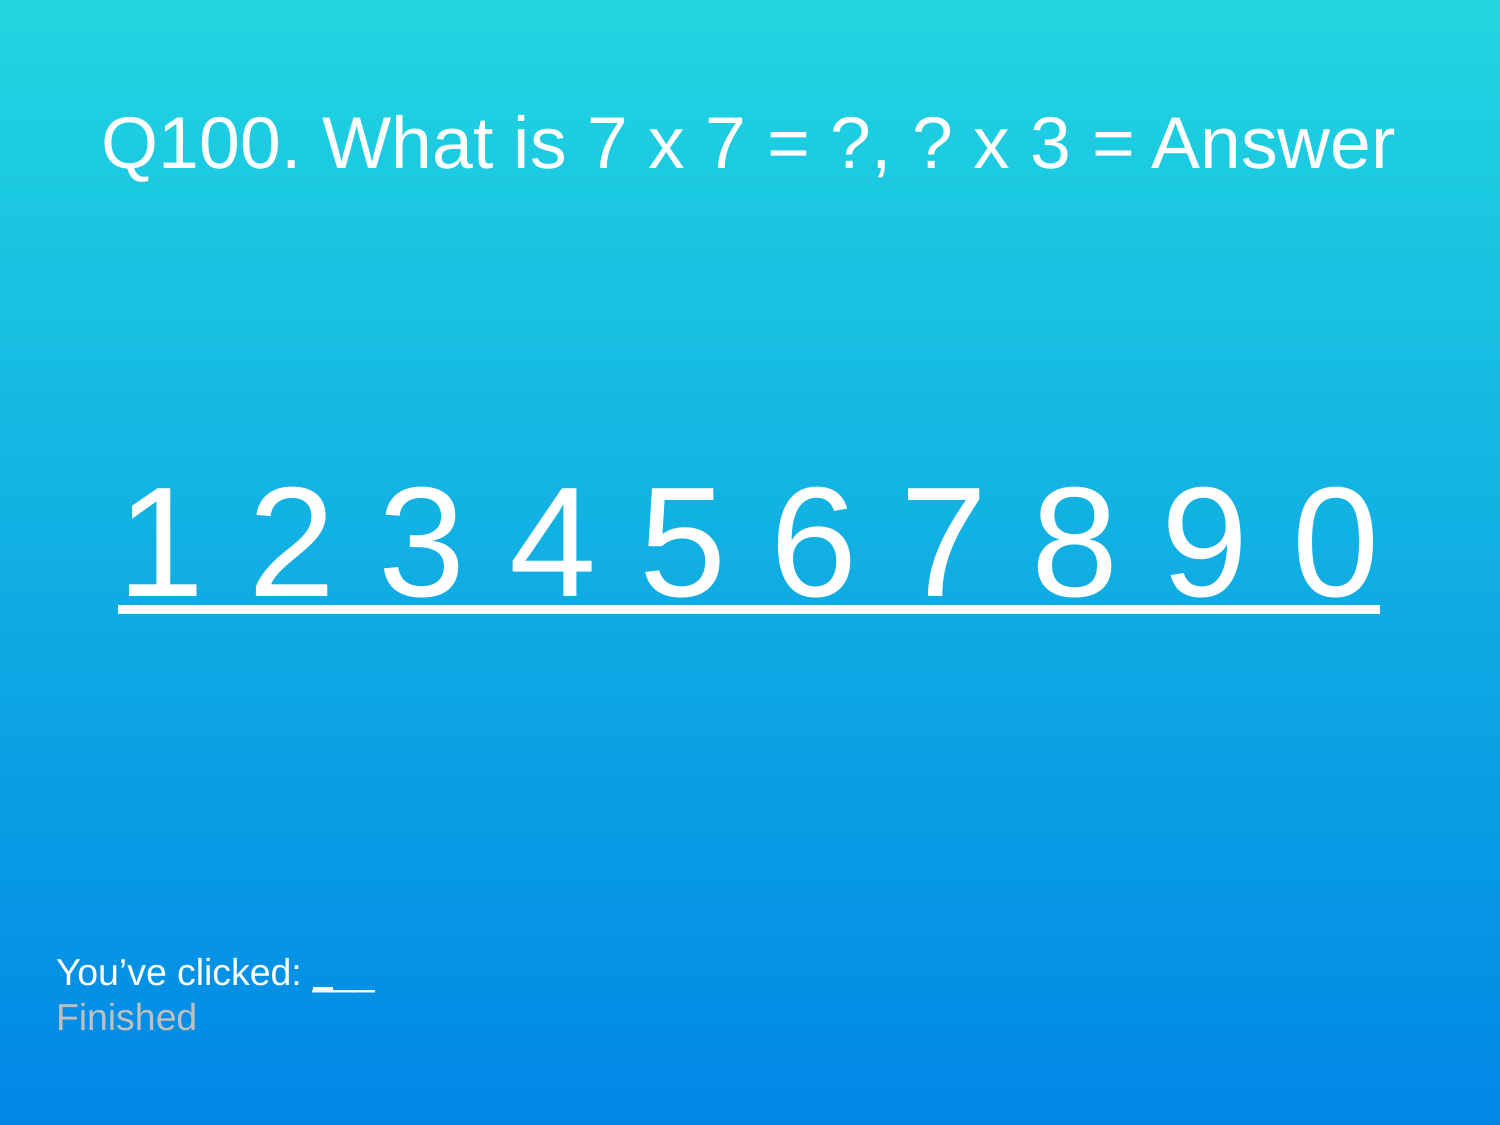

# Q100. What is 7 x 7 = ?, ? x 3 = Answer
1 2 3 4 5 6 7 8 9 0
You’ve clicked: ___ Finished